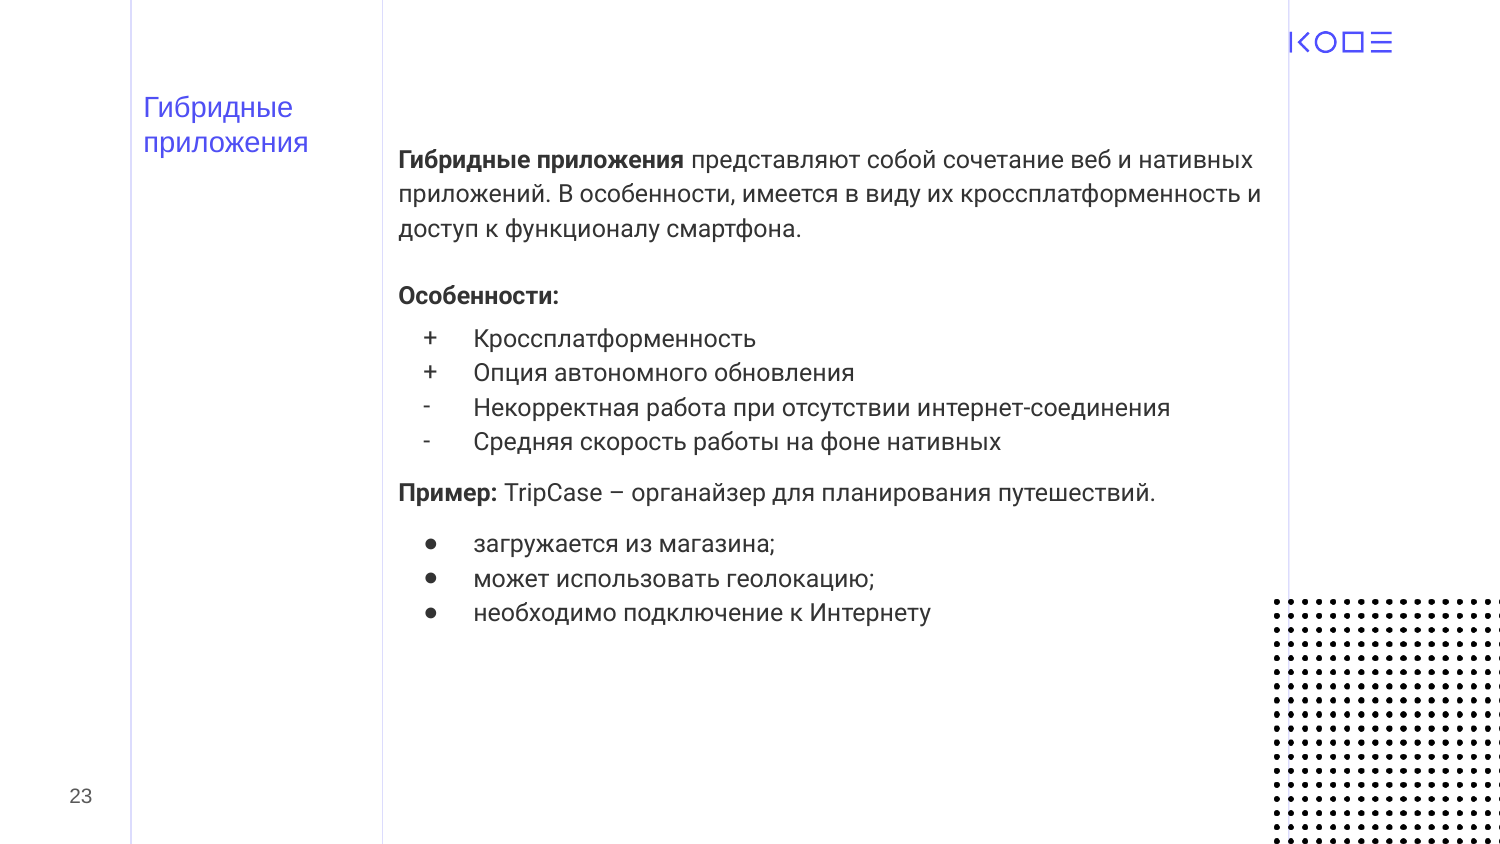

# Гибридные приложения
Гибридные приложения представляют собой сочетание веб и нативных приложений. В особенности, имеется в виду их кроссплатформенность и доступ к функционалу смартфона.
Особенности:
Кроссплатформенность
Опция автономного обновления
Некорректная работа при отсутствии интернет-соединения
Средняя скорость работы на фоне нативных
Пример: TripCase – органайзер для планирования путешествий.
загружается из магазина;
может использовать геолокацию;
необходимо подключение к Интернету

23